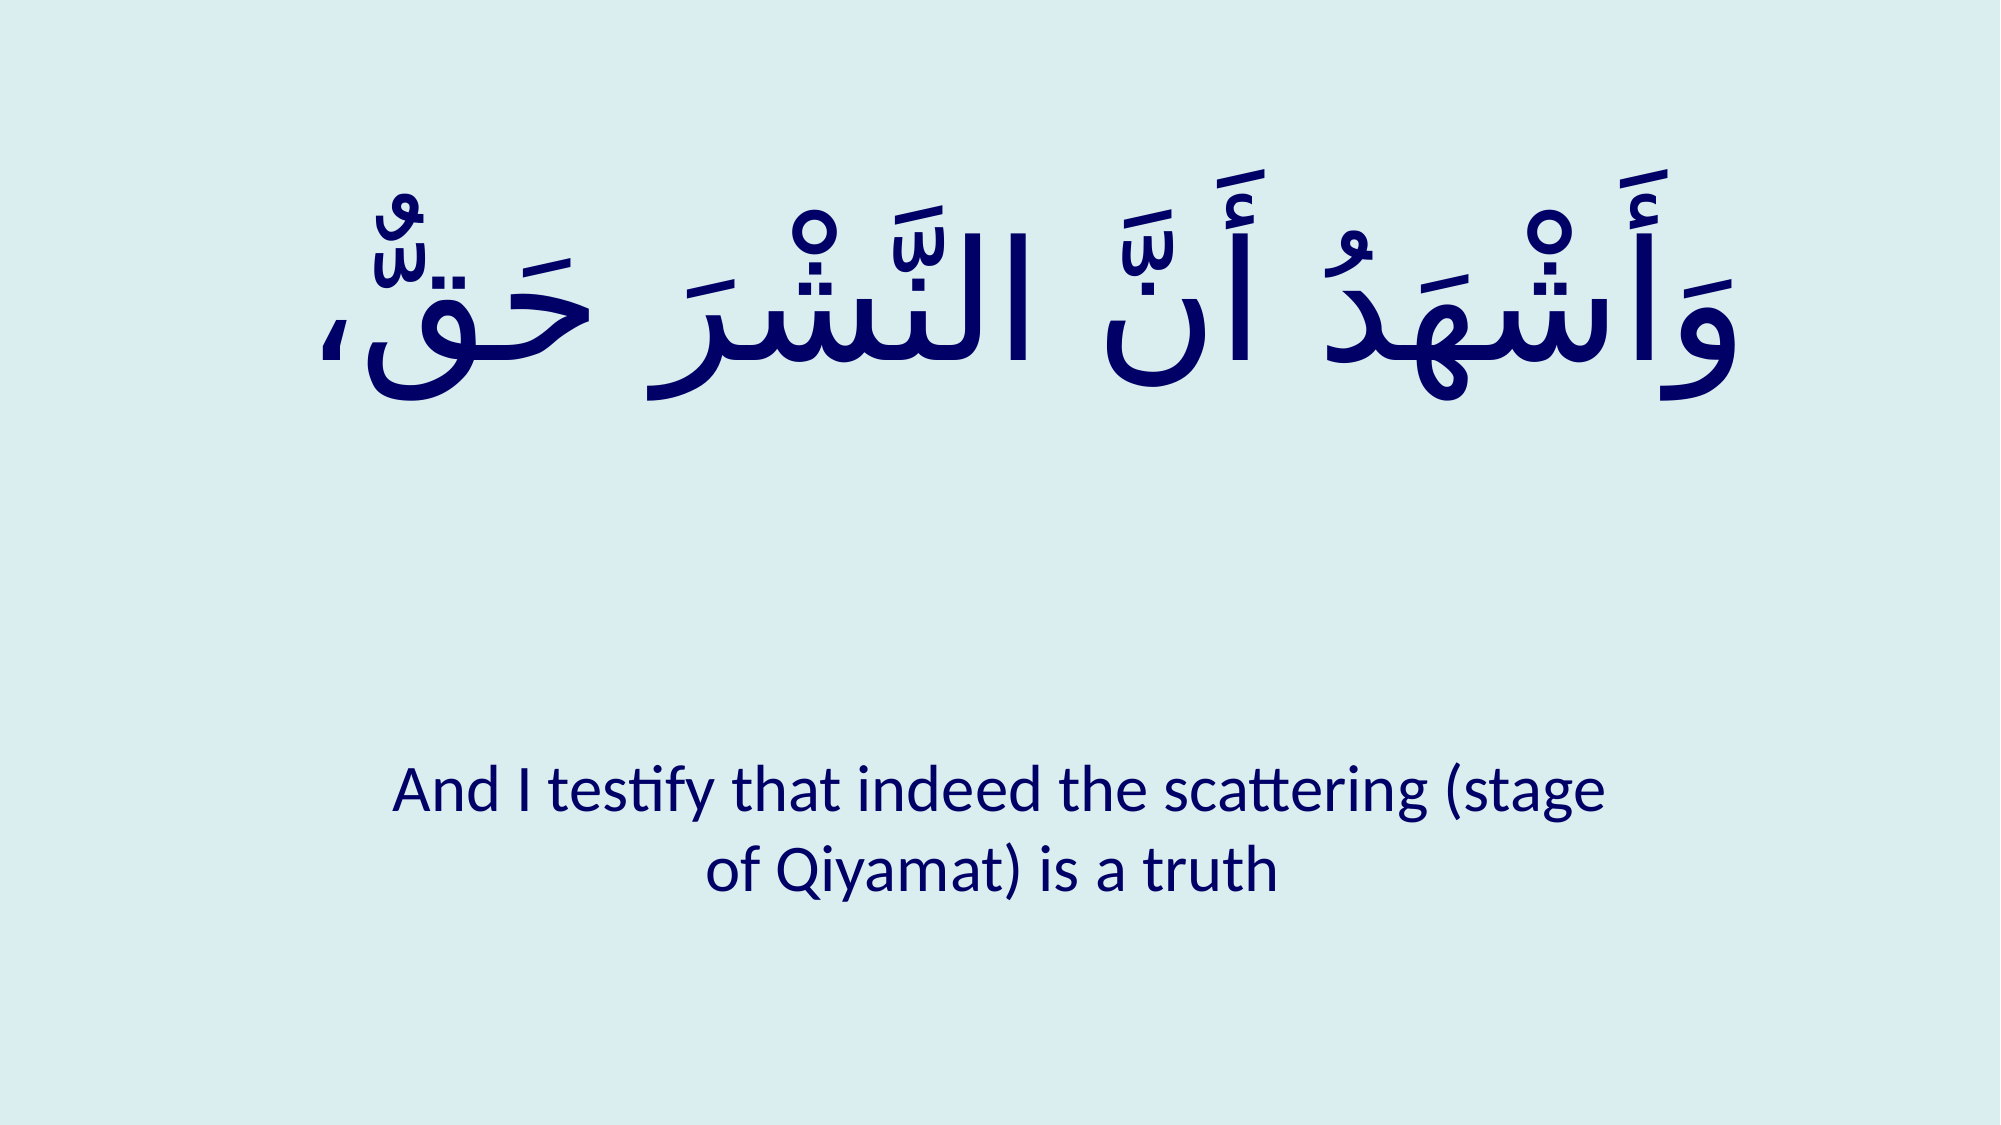

# وَأَشْهَدُ أَنَّ النَّشْرَ حَقٌّ،
And I testify that indeed the scattering (stage of Qiyamat) is a truth